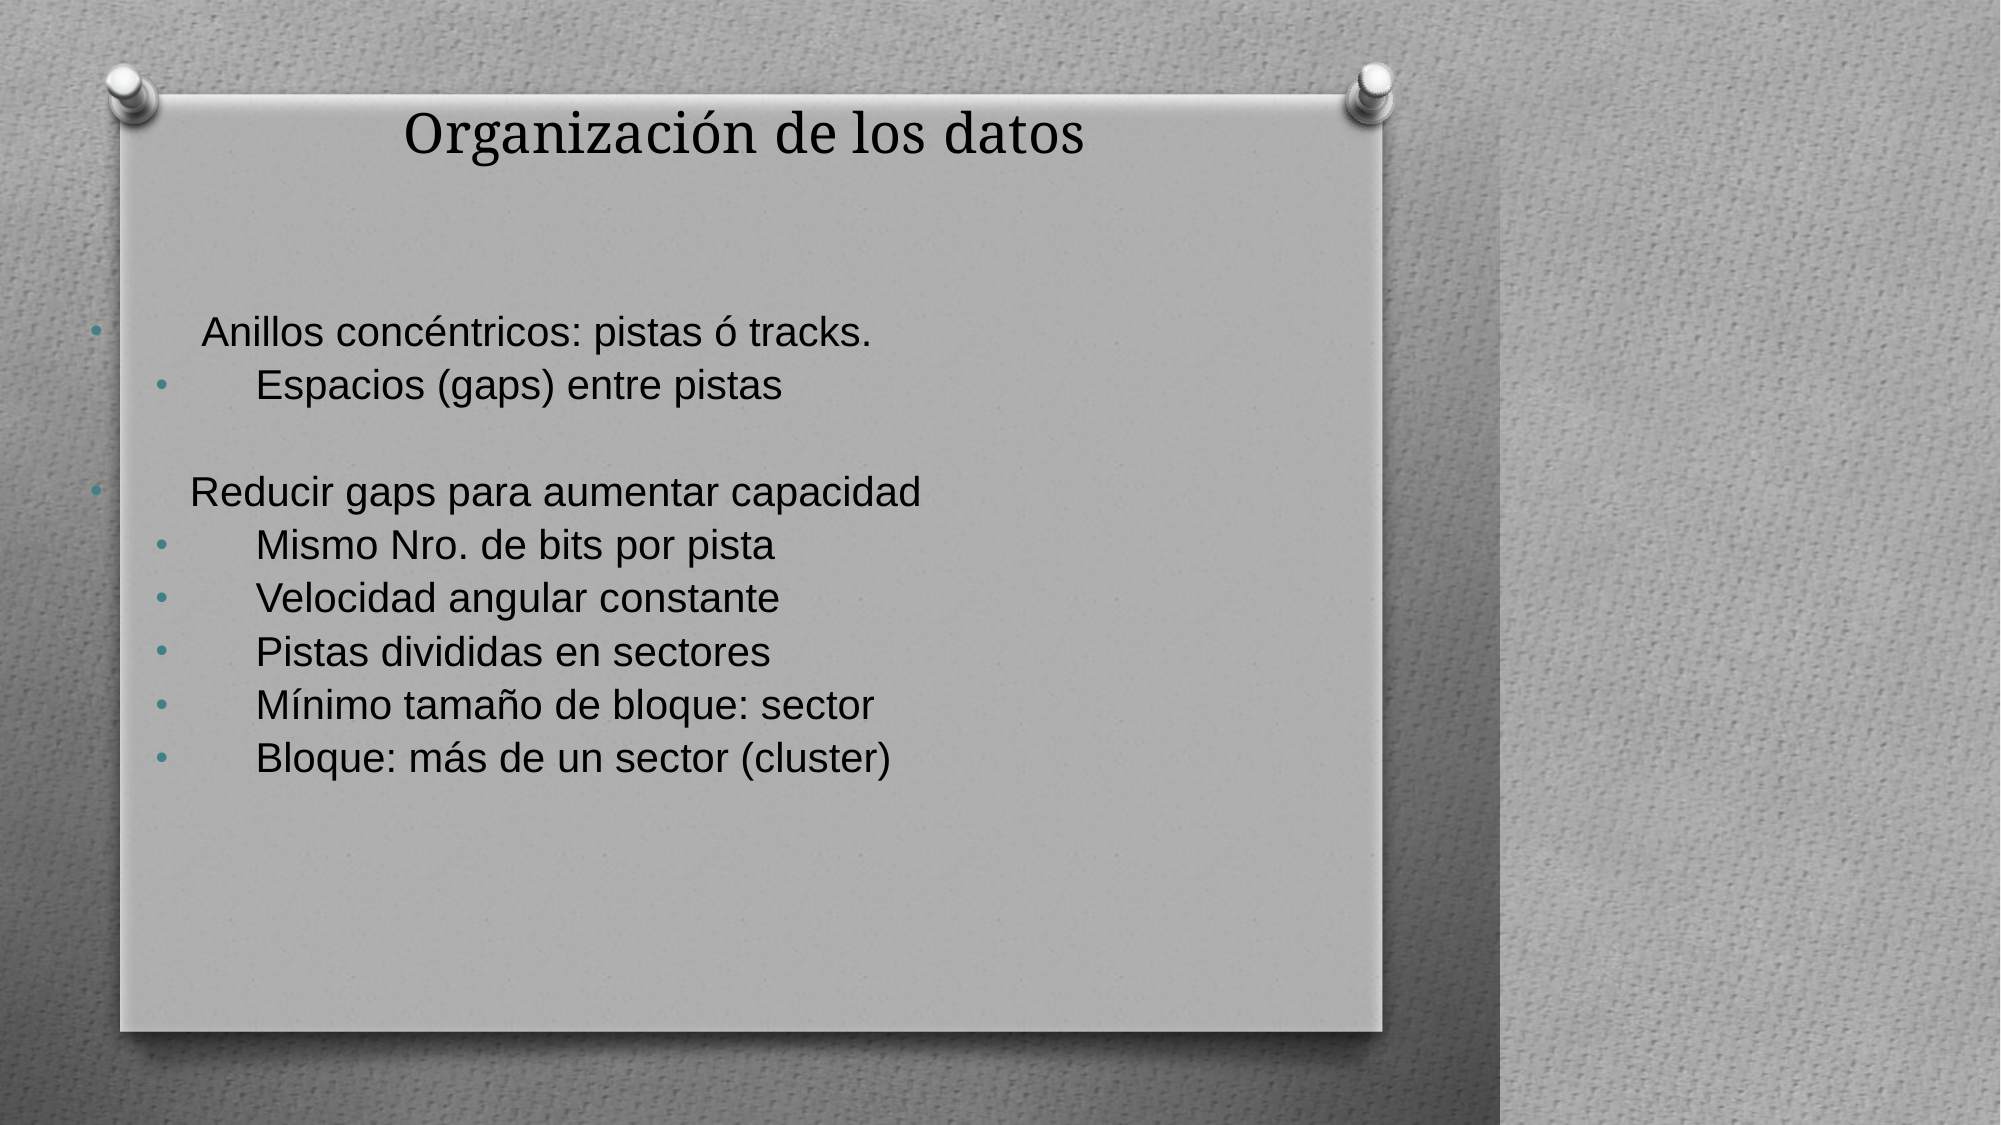

# Organización de los datos
 Anillos concéntricos: pistas ó tracks.
Espacios (gaps) entre pistas

Reducir gaps para aumentar capacidad
Mismo Nro. de bits por pista
Velocidad angular constante
Pistas divididas en sectores
Mínimo tamaño de bloque: sector
Bloque: más de un sector (cluster)